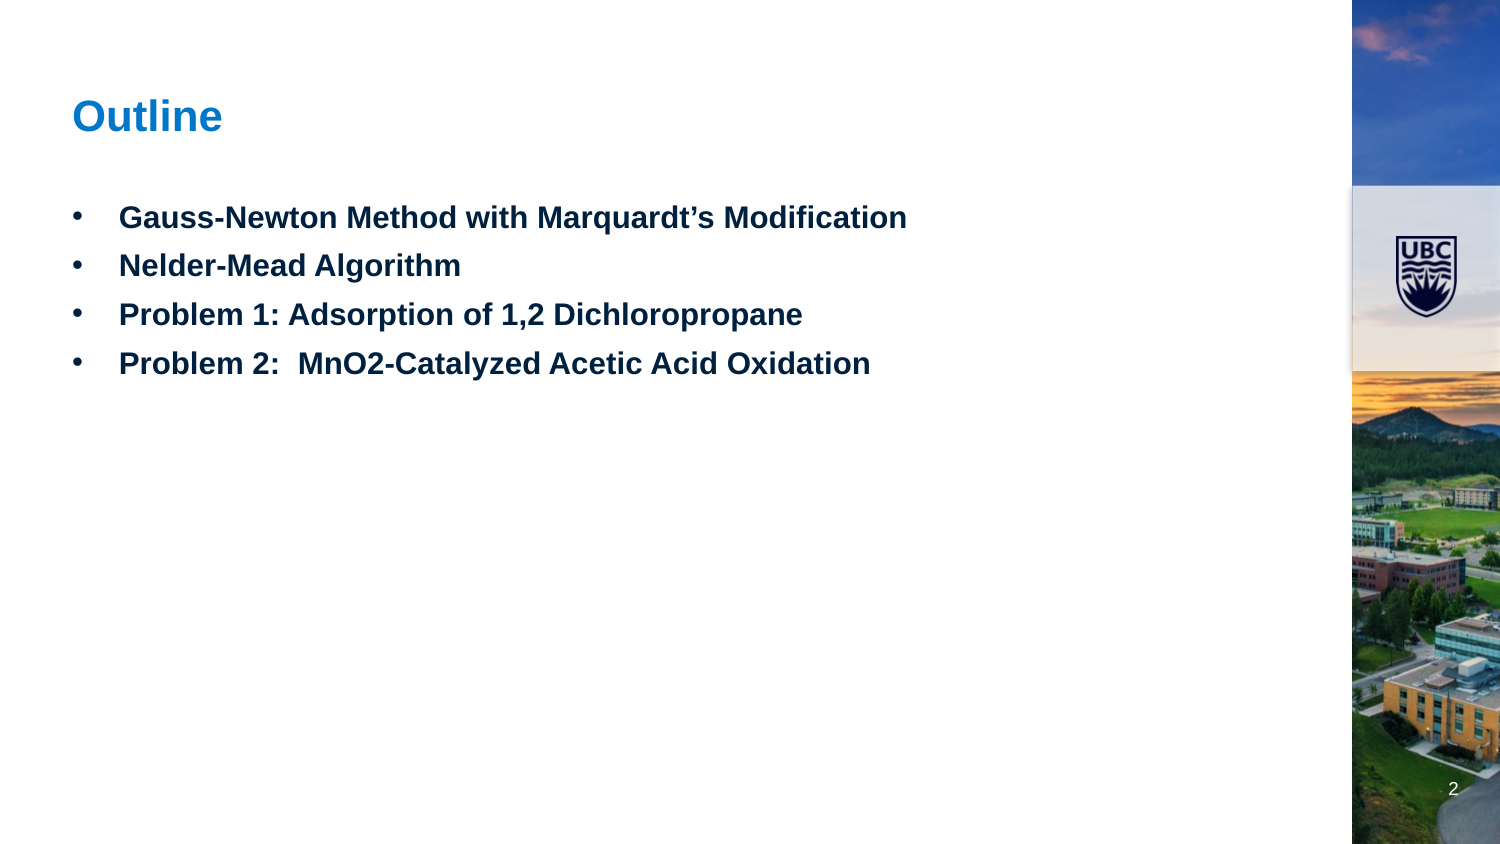

# Outline
Gauss-Newton Method with Marquardt’s Modification
Nelder-Mead Algorithm
Problem 1: Adsorption of 1,2 Dichloropropane
Problem 2:  MnO2-Catalyzed Acetic Acid Oxidation